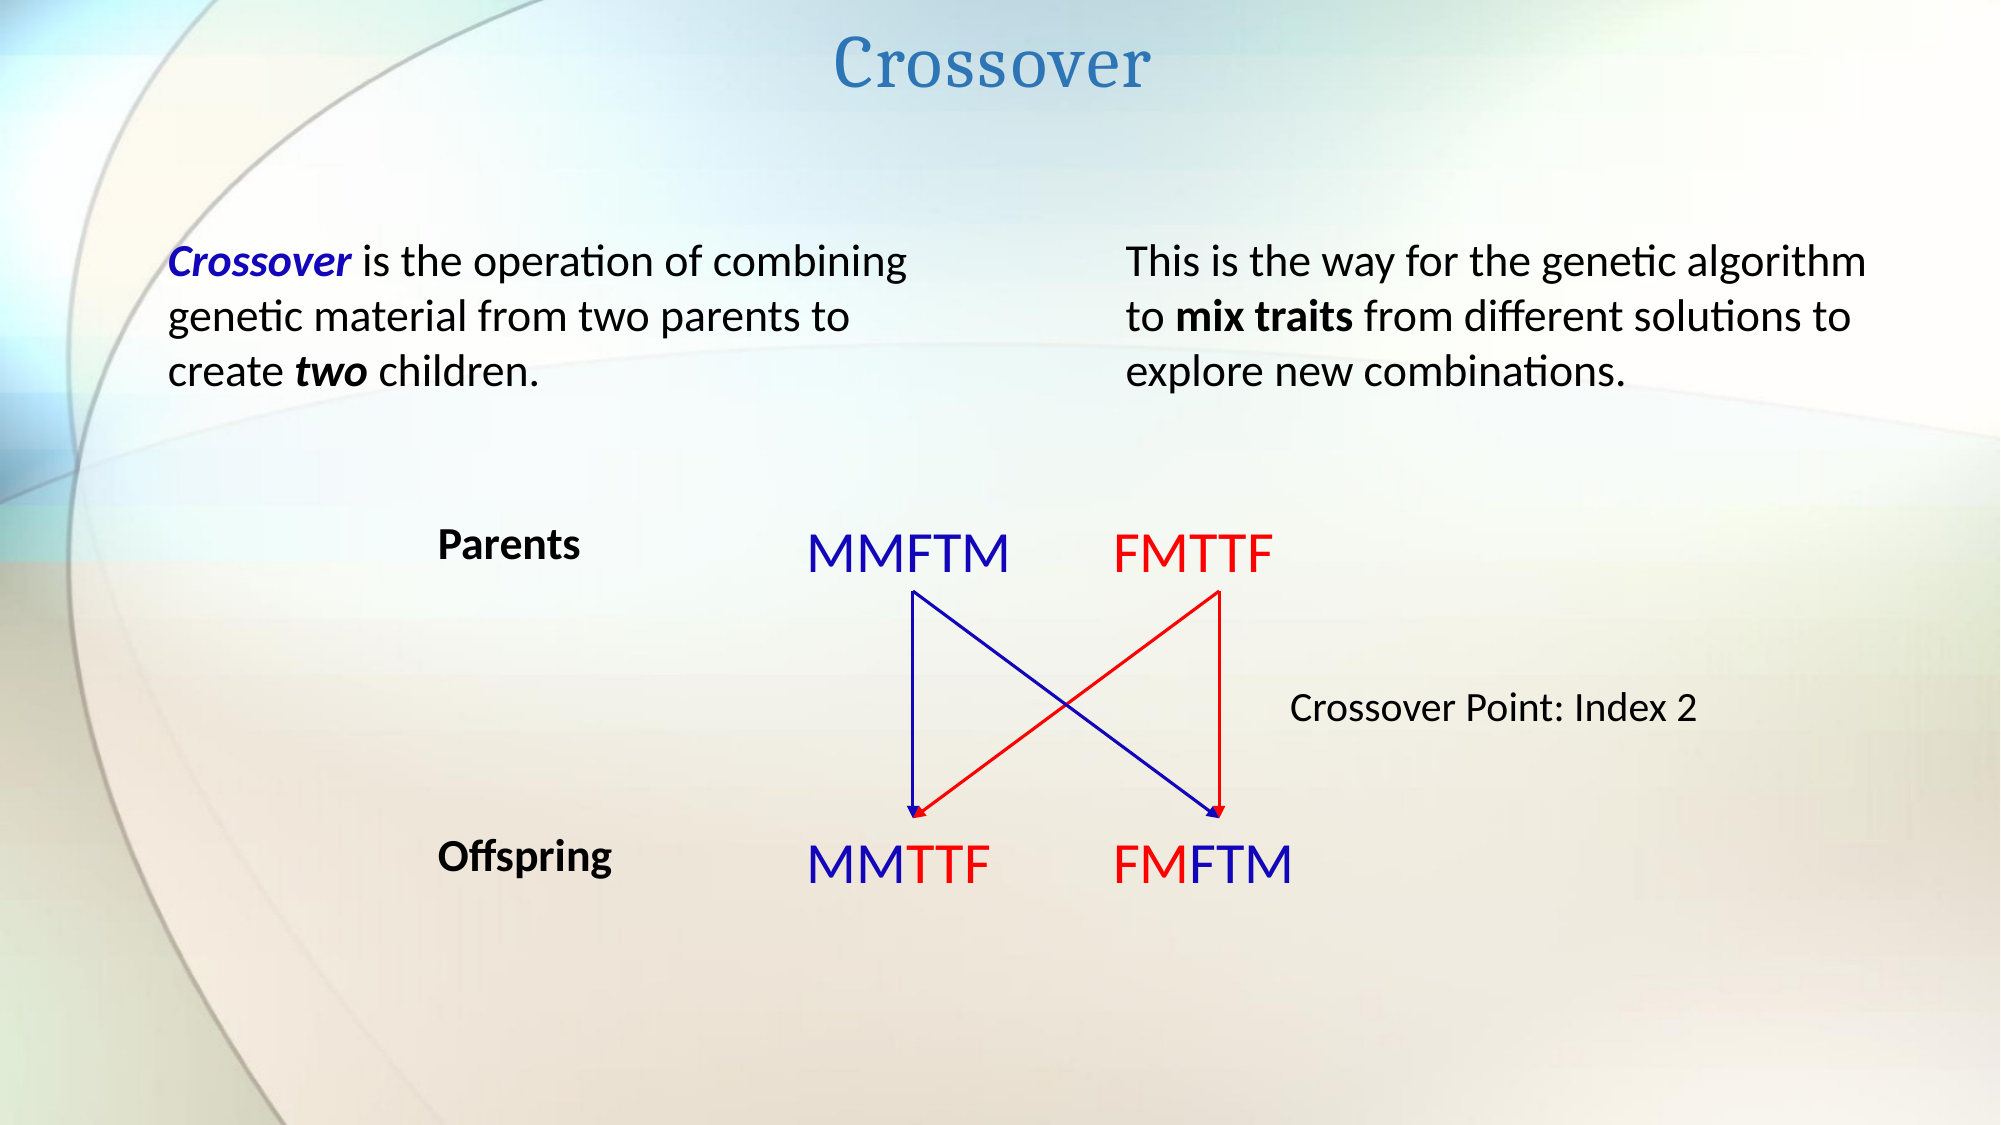

Crossover
This is the way for the genetic algorithm to mix traits from different solutions to explore new combinations.
Crossover is the operation of combining genetic material from two parents to create two children.
Parents
MMFTM
FMTTF
Crossover Point: Index 2
Offspring
MMTTF
FMFTM